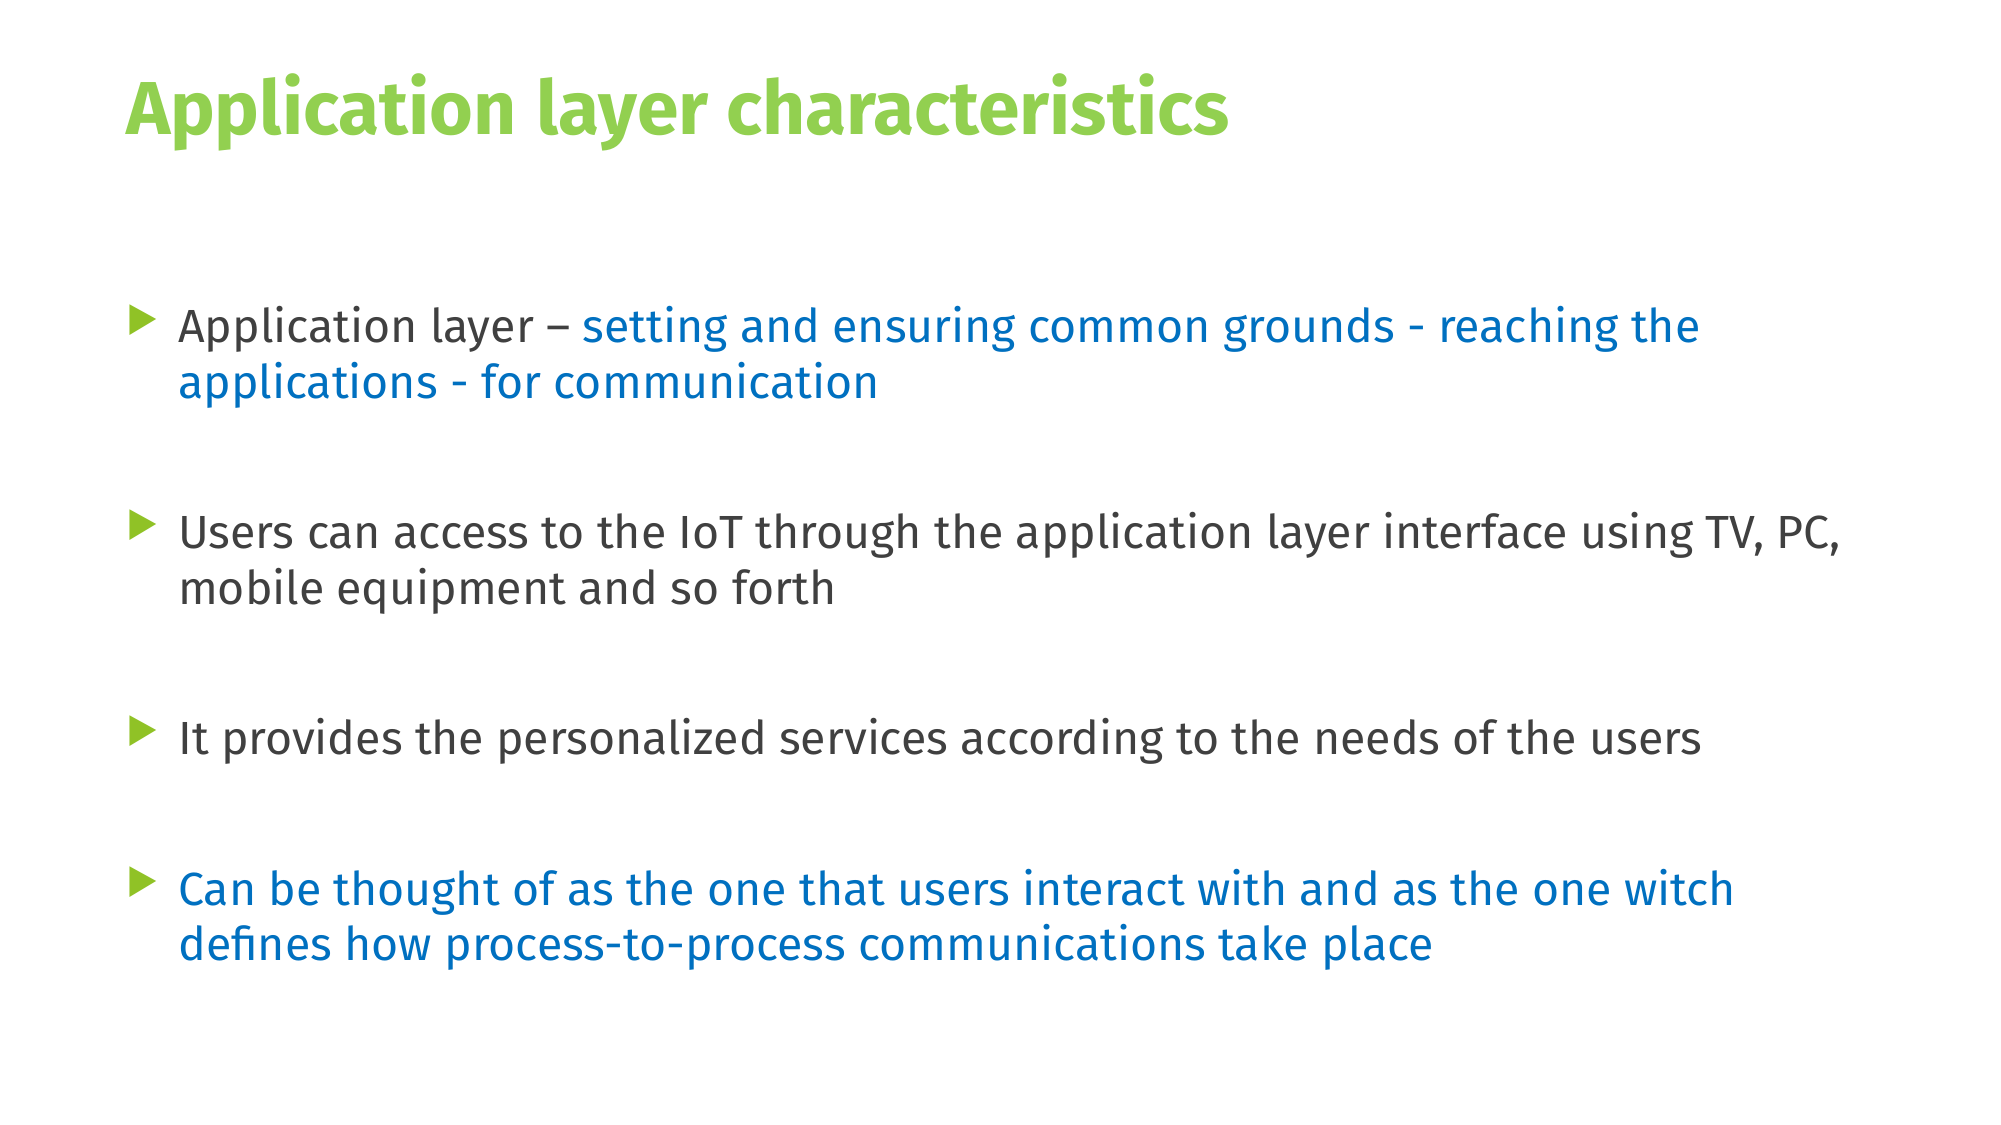

# Application layer characteristics
Application layer – setting and ensuring common grounds - reaching the applications - for communication

Users can access to the IoT through the application layer interface using TV, PC, mobile equipment and so forth

It provides the personalized services according to the needs of the users

Can be thought of as the one that users interact with and as the one witch defines how process-to-process communications take place